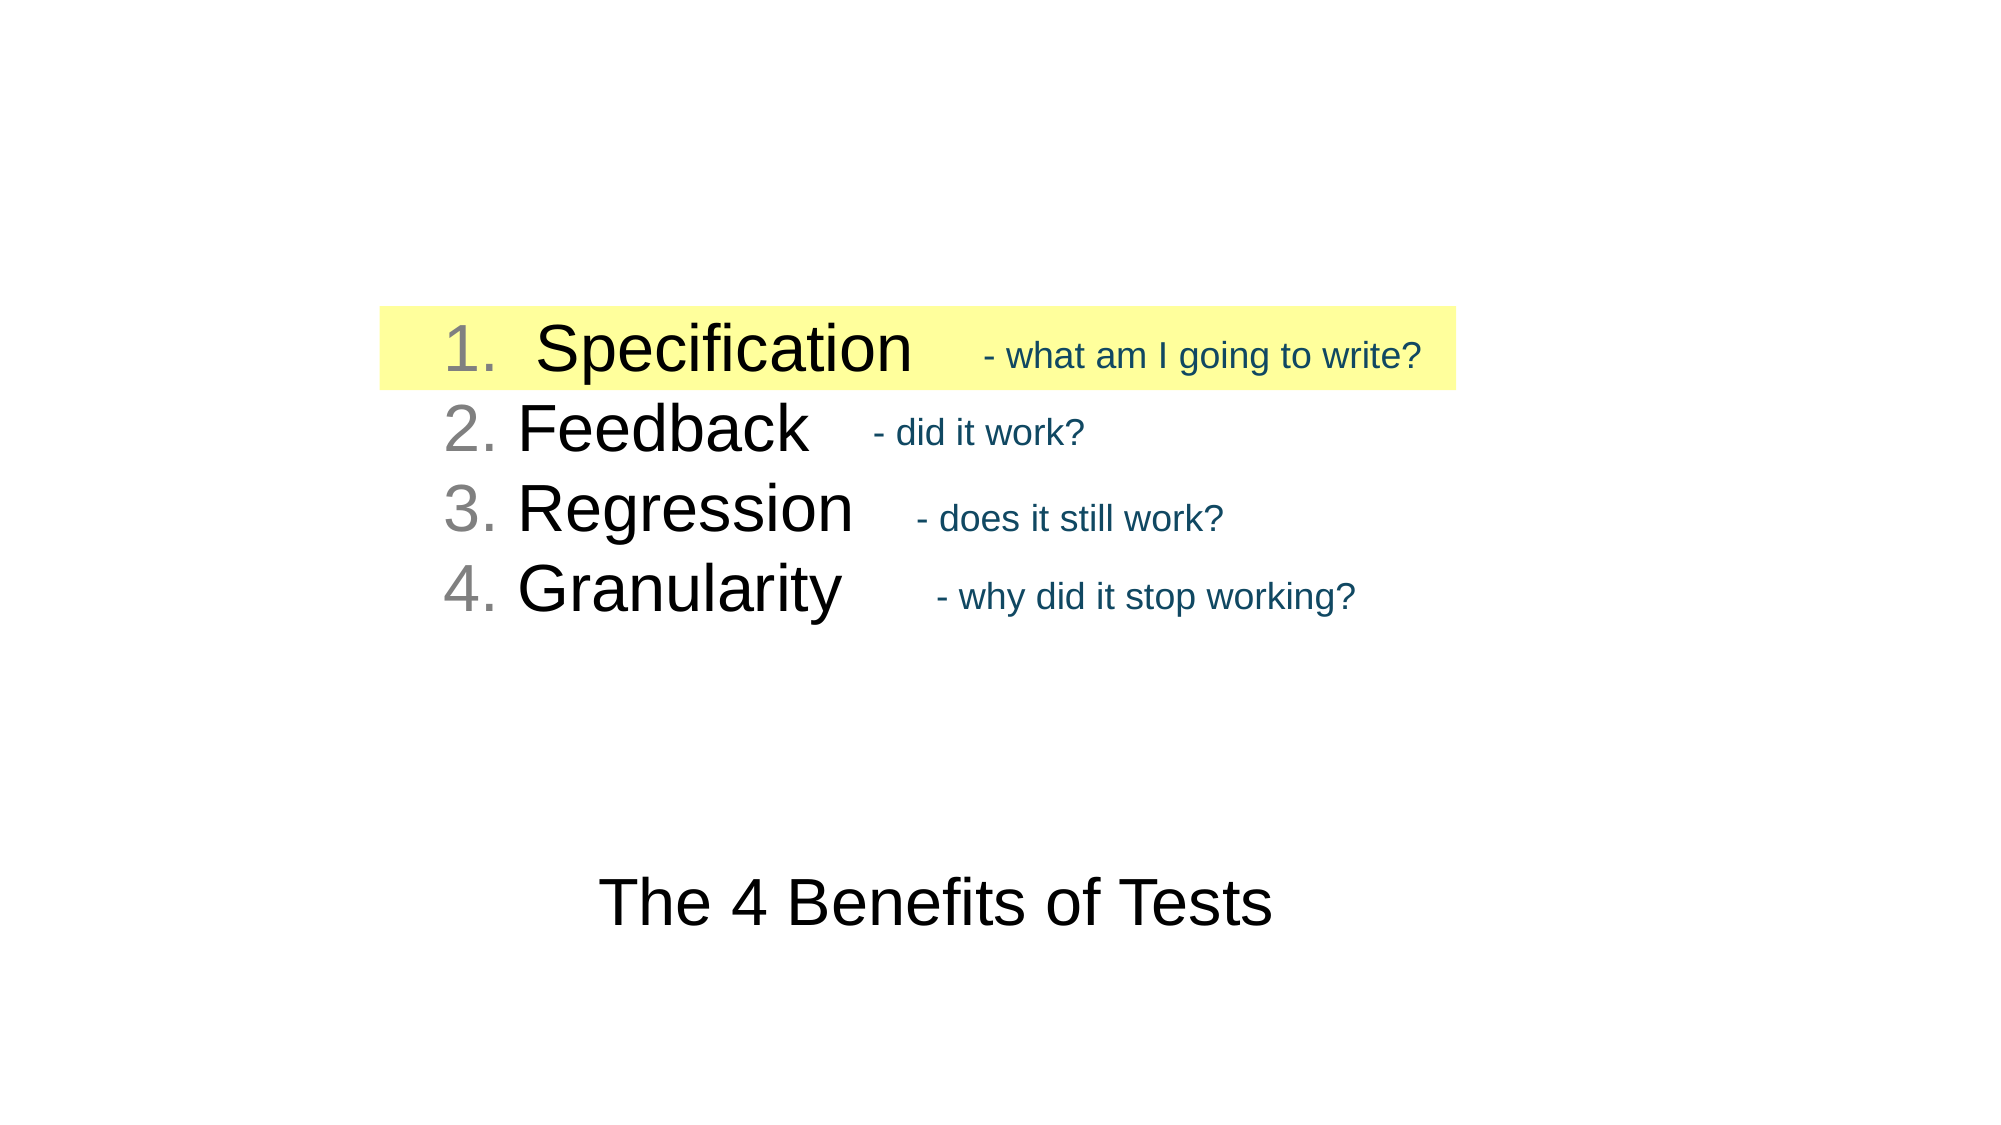

1.  Specification
2. Feedback
3. Regression
4. Granularity

- what am I going to write?
- did it work?
- does it still work?
- why did it stop working?
The 4 Benefits of Tests